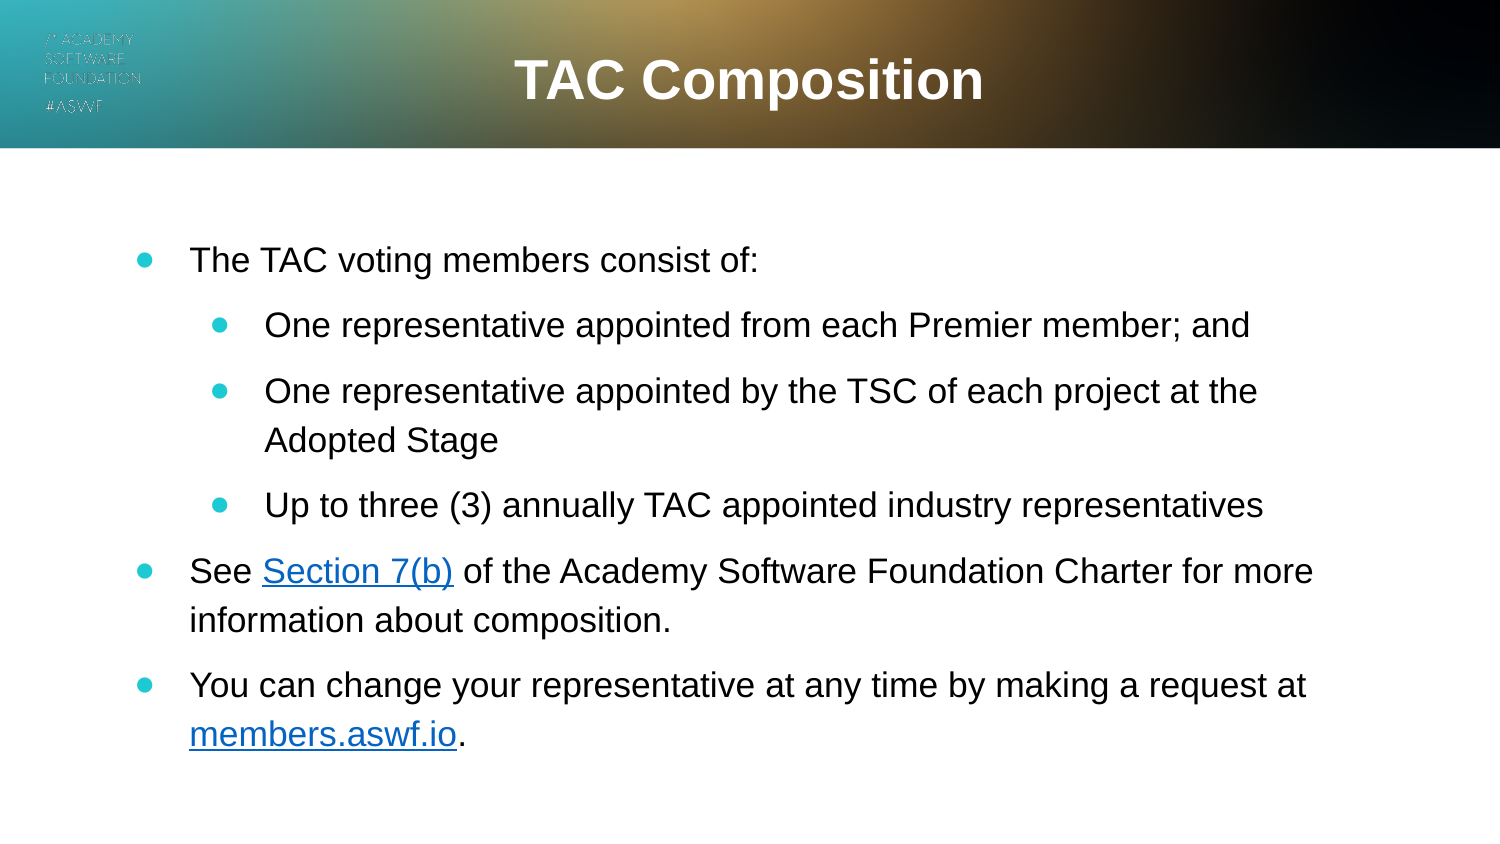

# TAC Composition
The TAC voting members consist of:
One representative appointed from each Premier member; and
One representative appointed by the TSC of each project at the Adopted Stage
Up to three (3) annually TAC appointed industry representatives
See Section 7(b) of the Academy Software Foundation Charter for more information about composition.
You can change your representative at any time by making a request at members.aswf.io.